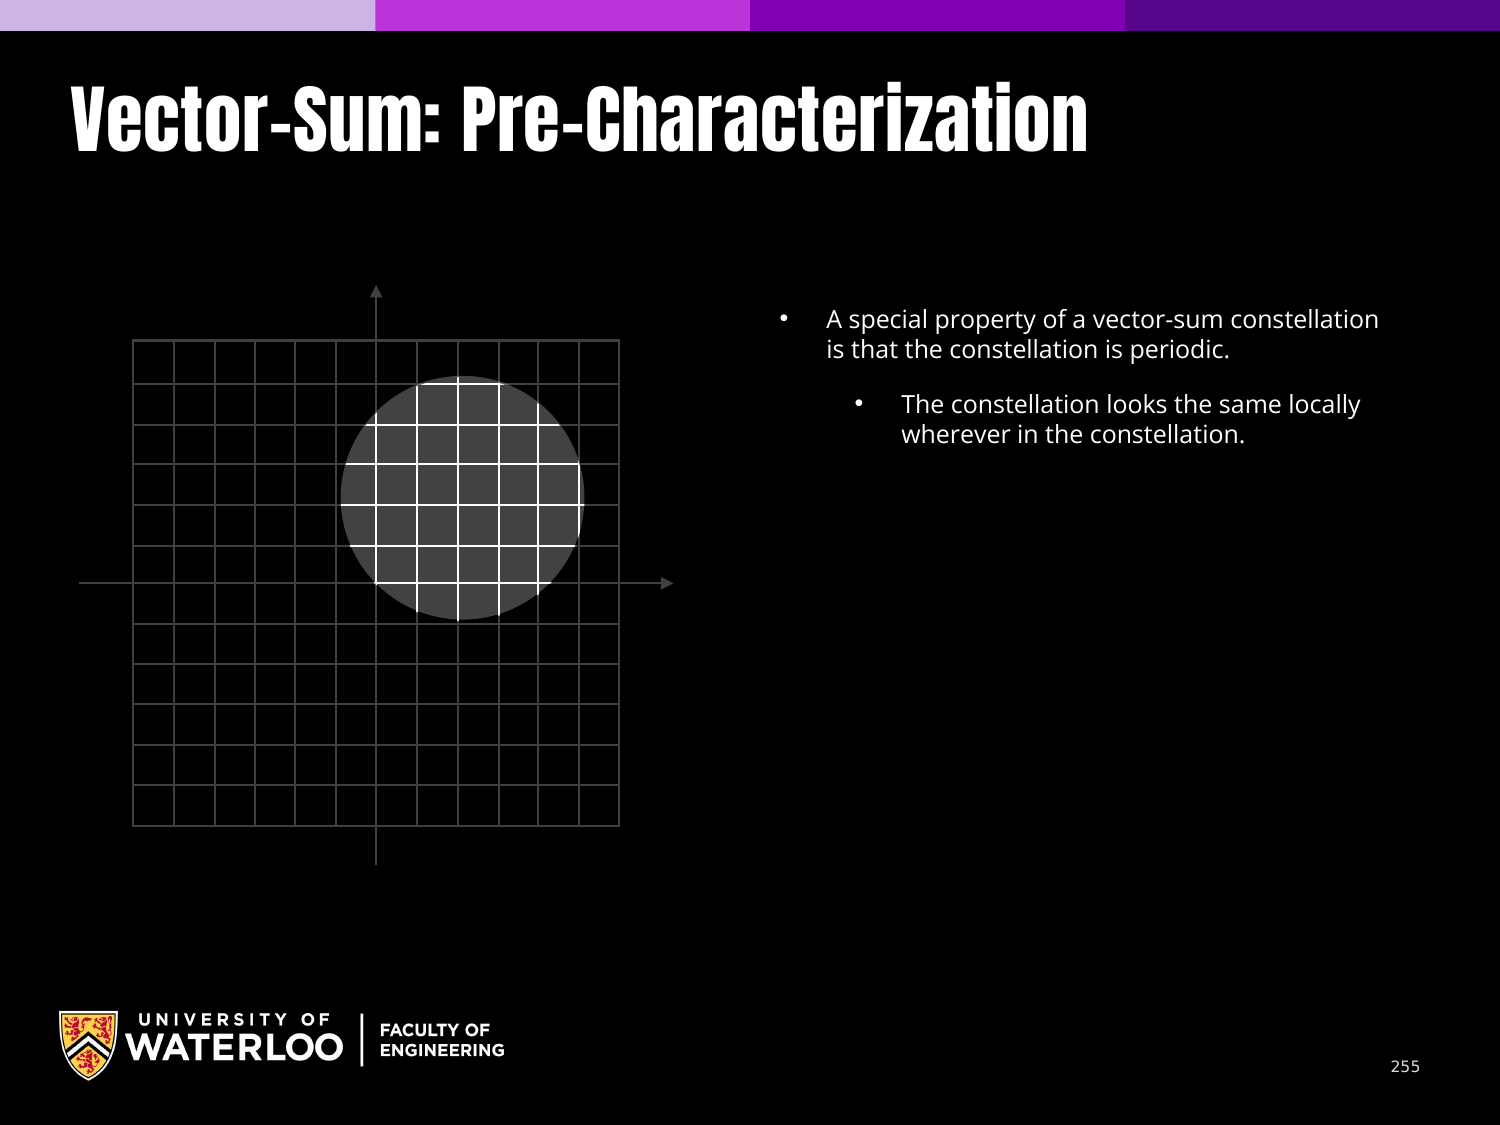

Vector-Sum: Pre-Characterization

A special property of a vector-sum constellation is that the constellation is periodic.
The constellation looks the same locally wherever in the constellation.

255